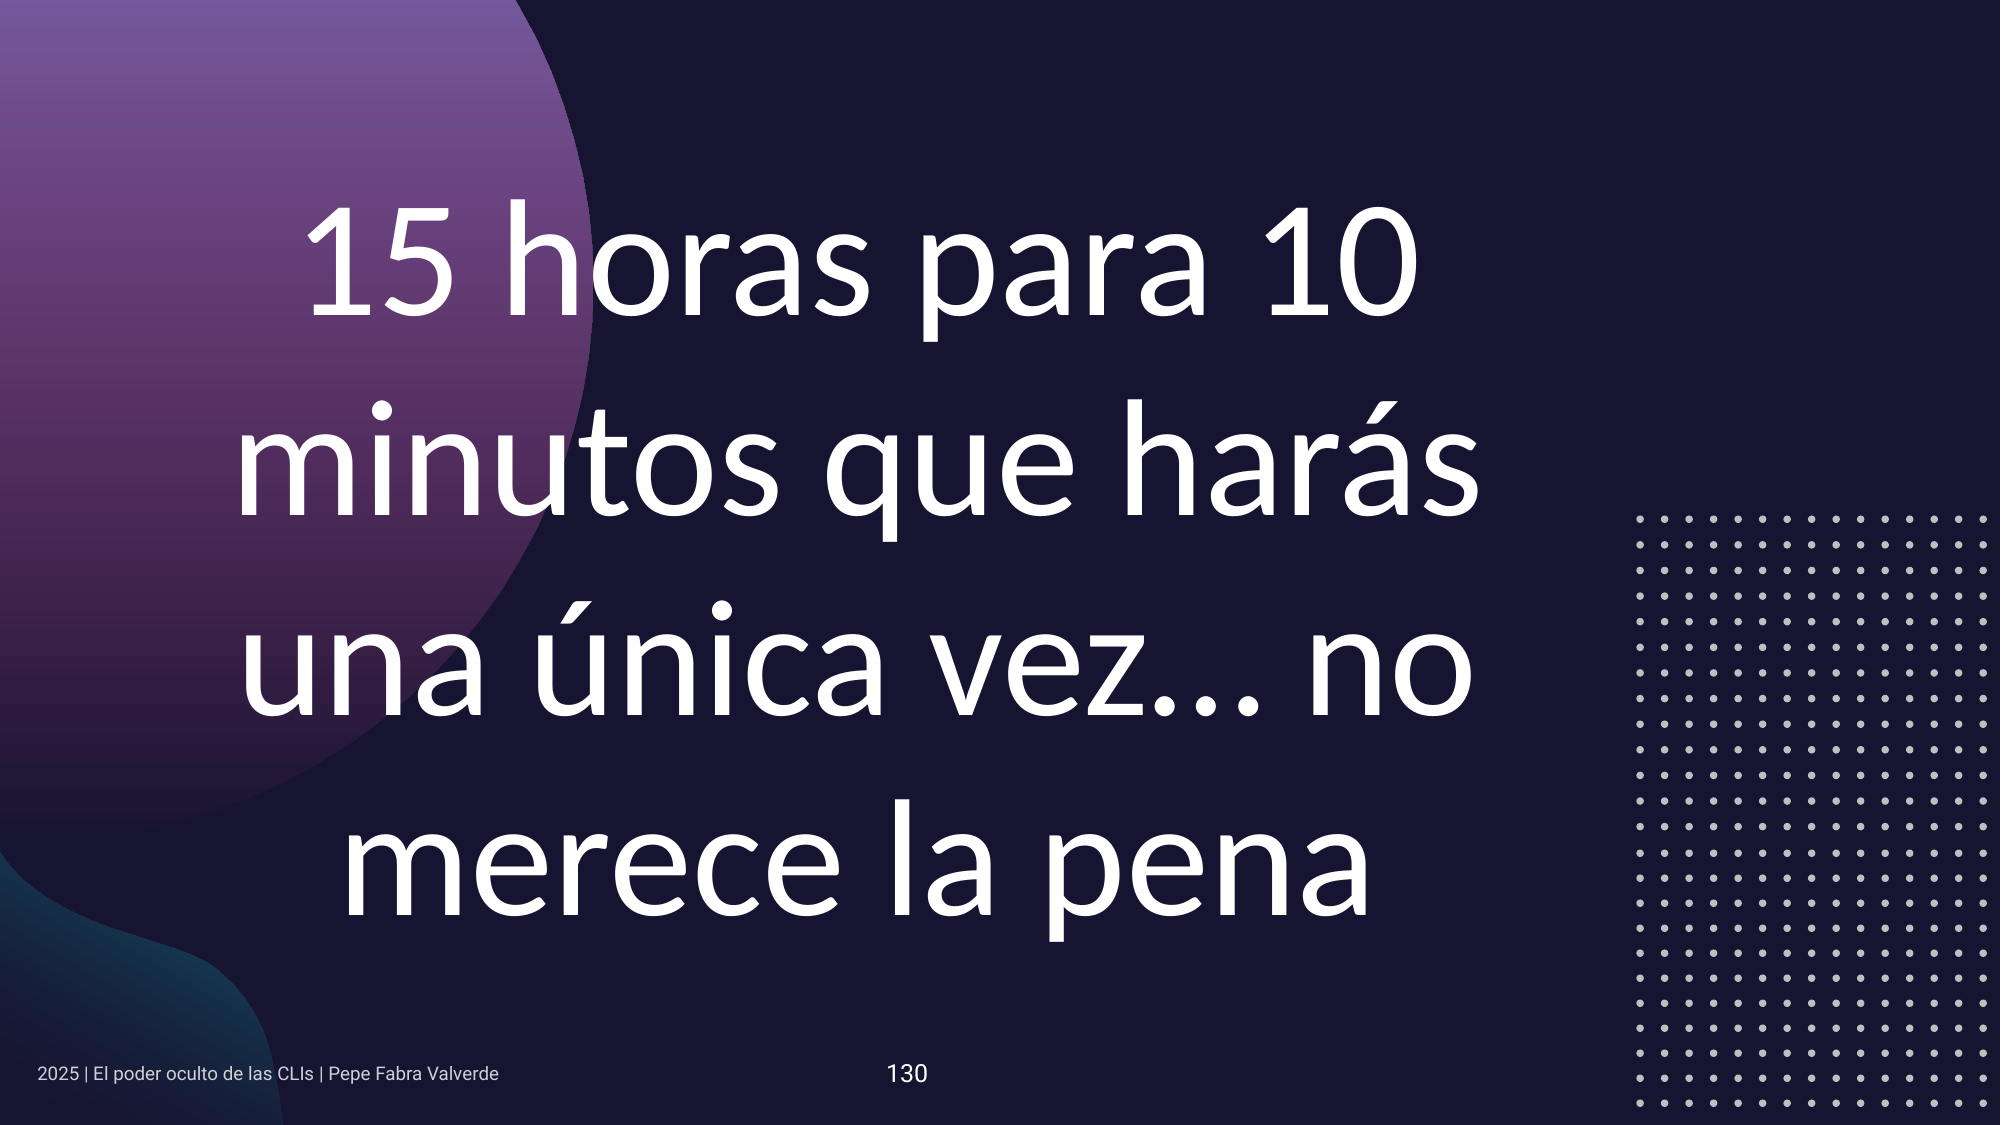

15 horas para 10 minutos que harás una única vez… no merece la pena
2025 | El poder oculto de las CLIs | Pepe Fabra Valverde